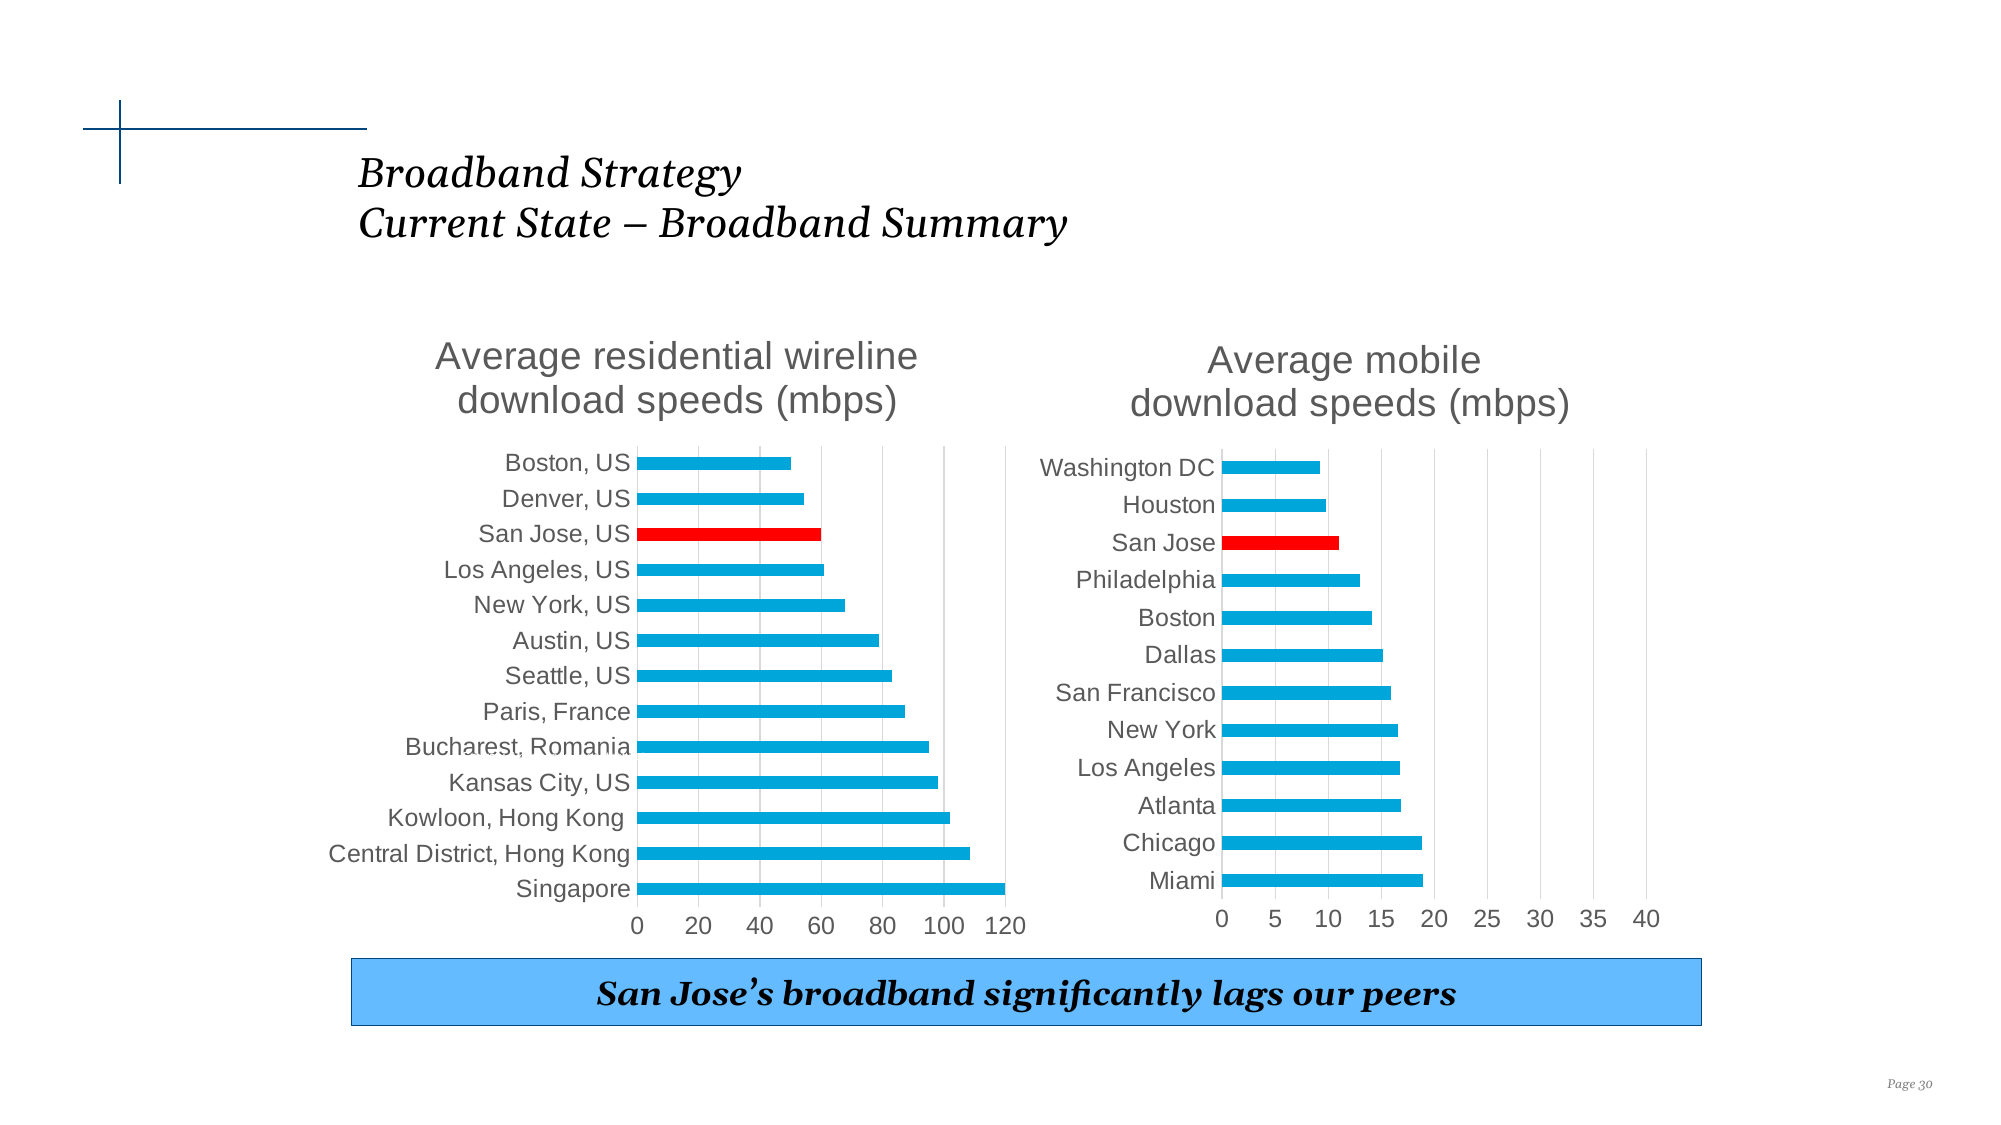

# Broadband Strategy Current State – Broadband Summary

### Chart: Average residential wireline download speeds (mbps)

| Category |  |
|---|---|
| Singapore | 119.87 |
| Central District, Hong Kong | 108.38 |
| Kowloon, Hong Kong  | 101.98 |
| Kansas City, US | 98.17 |
| Bucharest, Romania | 95.18 |
| Paris, France | 87.26 |
| Seattle, US | 83.14 |
| Austin, US | 78.79 |
| New York, US | 67.77 |
| Los Angeles, US | 61.03 |
| San Jose, US | 59.93 |
| Denver, US | 54.25 |
| Boston, US | 50.05 |

### Chart: Average mobile
download speeds (mbps)

| Category |  |
|---|---|
| Miami | 18.9 |
| Chicago | 18.8 |
| Atlanta | 16.9 |
| Los Angeles | 16.8 |
| New York | 16.6 |
| San Francisco | 15.9 |
| Dallas | 15.2 |
| Boston | 14.1 |
| Philadelphia | 13.0 |
| San Jose | 11.0 |
| Houston | 9.8 |
| Washington DC | 9.2 |
Source: Akamai and speedtest.net
San Jose’s broadband significantly lags our peers